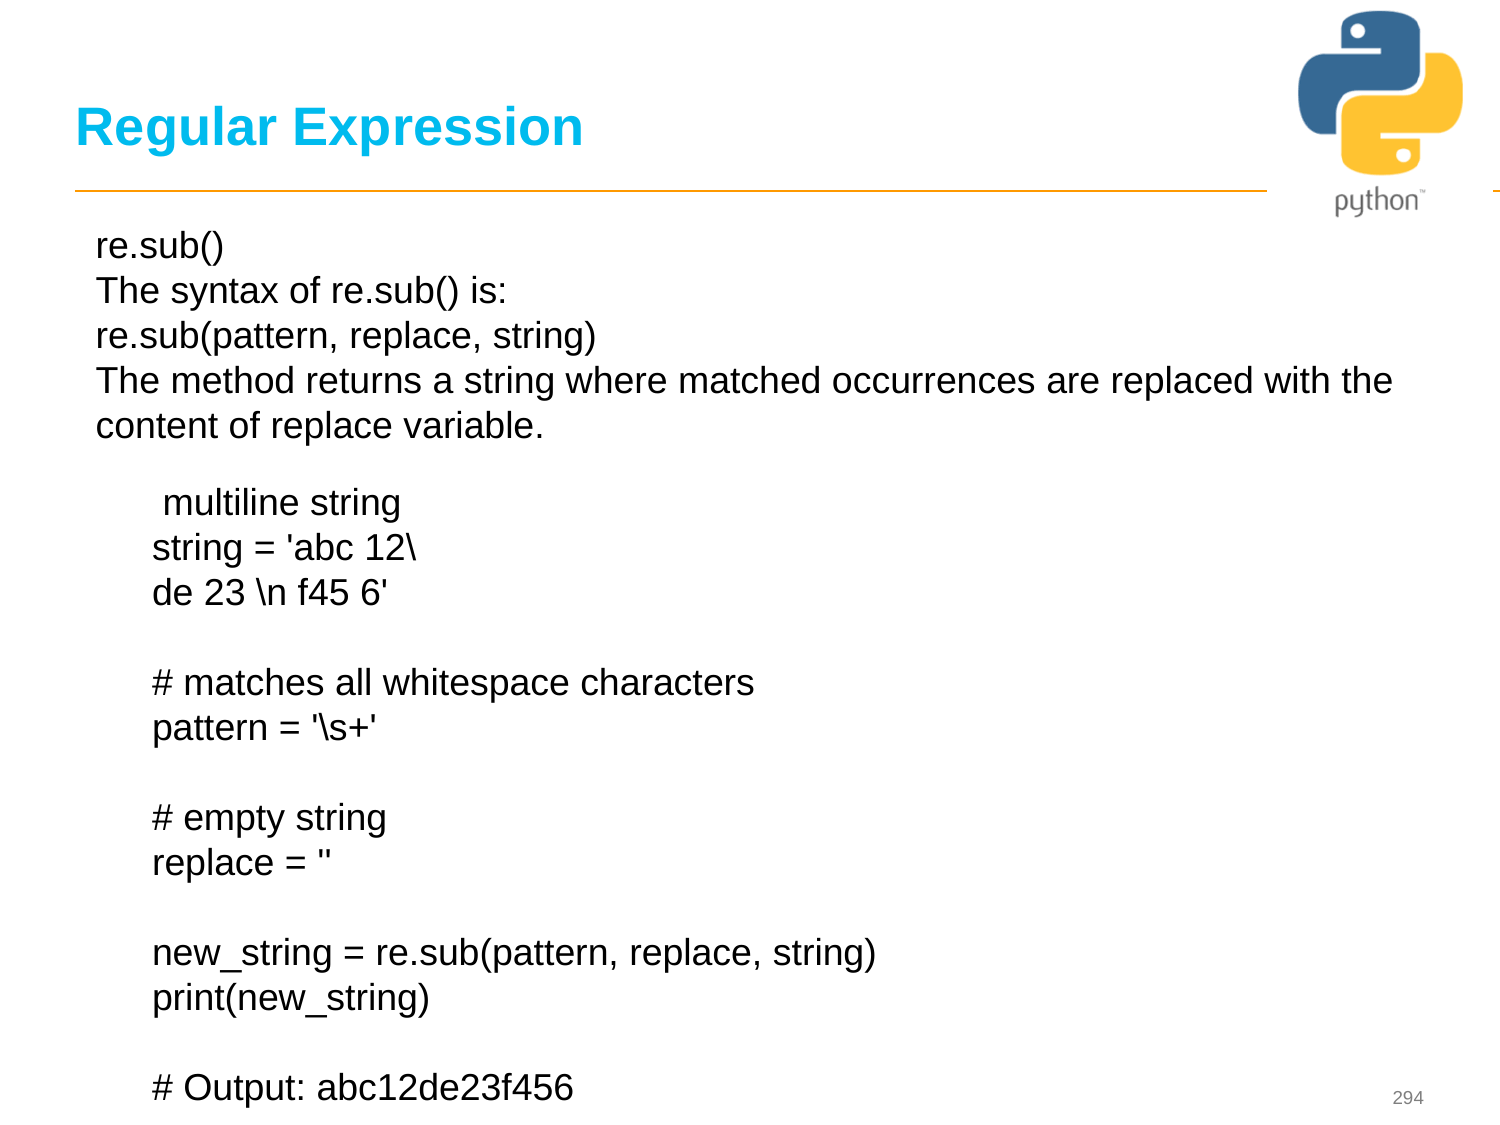

# Regular Expression
re.sub()
The syntax of re.sub() is:
re.sub(pattern, replace, string)
The method returns a string where matched occurrences are replaced with the content of replace variable.
 multiline string
string = 'abc 12\
de 23 \n f45 6'

# matches all whitespace characters
pattern = '\s+'

# empty string
replace = ''

new_string = re.sub(pattern, replace, string)
print(new_string)

# Output: abc12de23f456